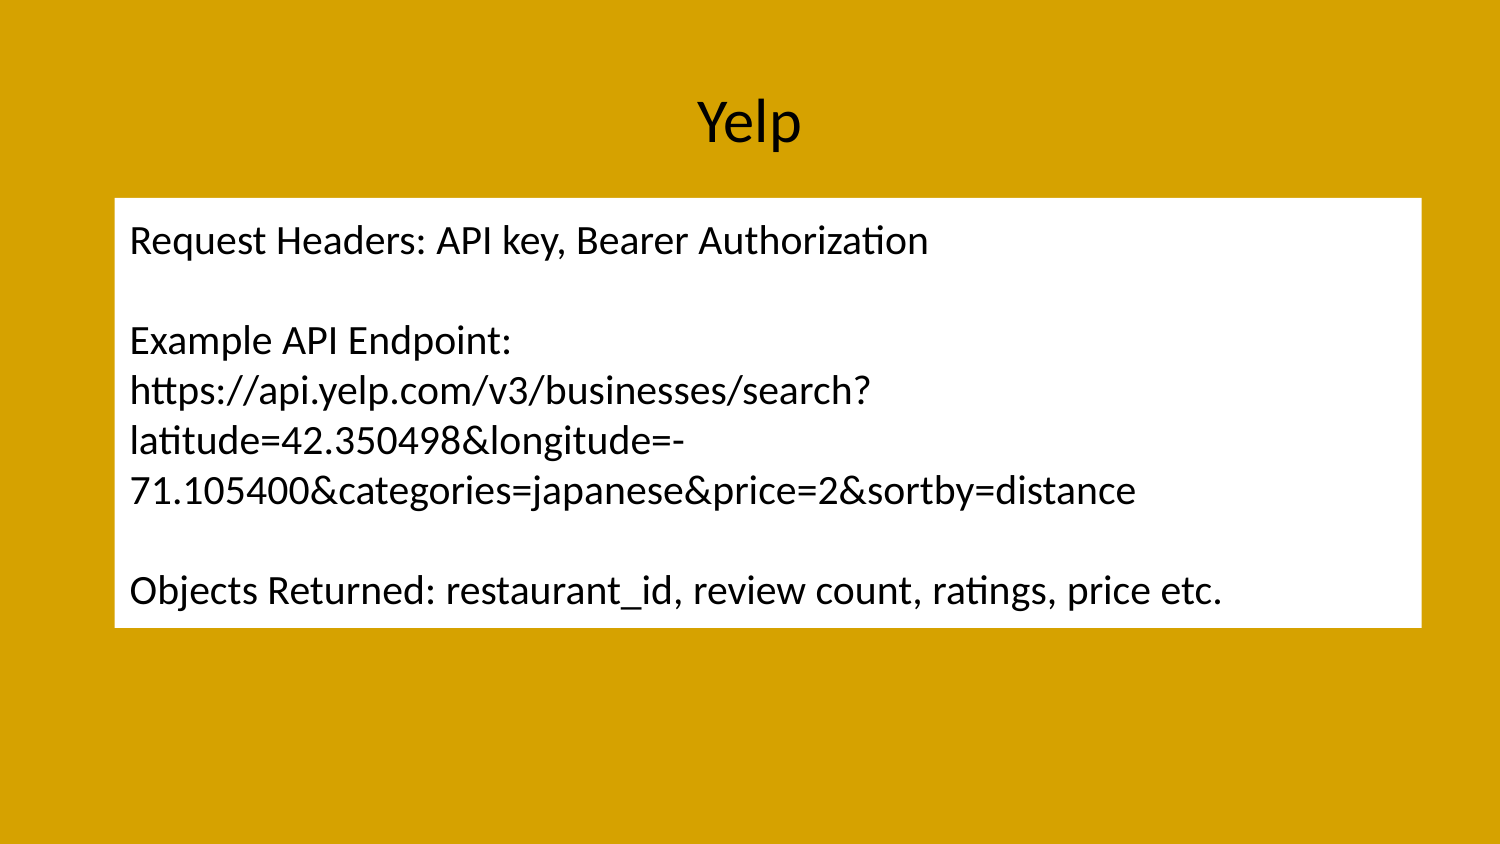

Yelp
Request Headers: API key, Bearer Authorization

Example API Endpoint:
https://api.yelp.com/v3/businesses/search?latitude=42.350498&longitude=-71.105400&categories=japanese&price=2&sortby=distance

Objects Returned: restaurant_id, review count, ratings, price etc.